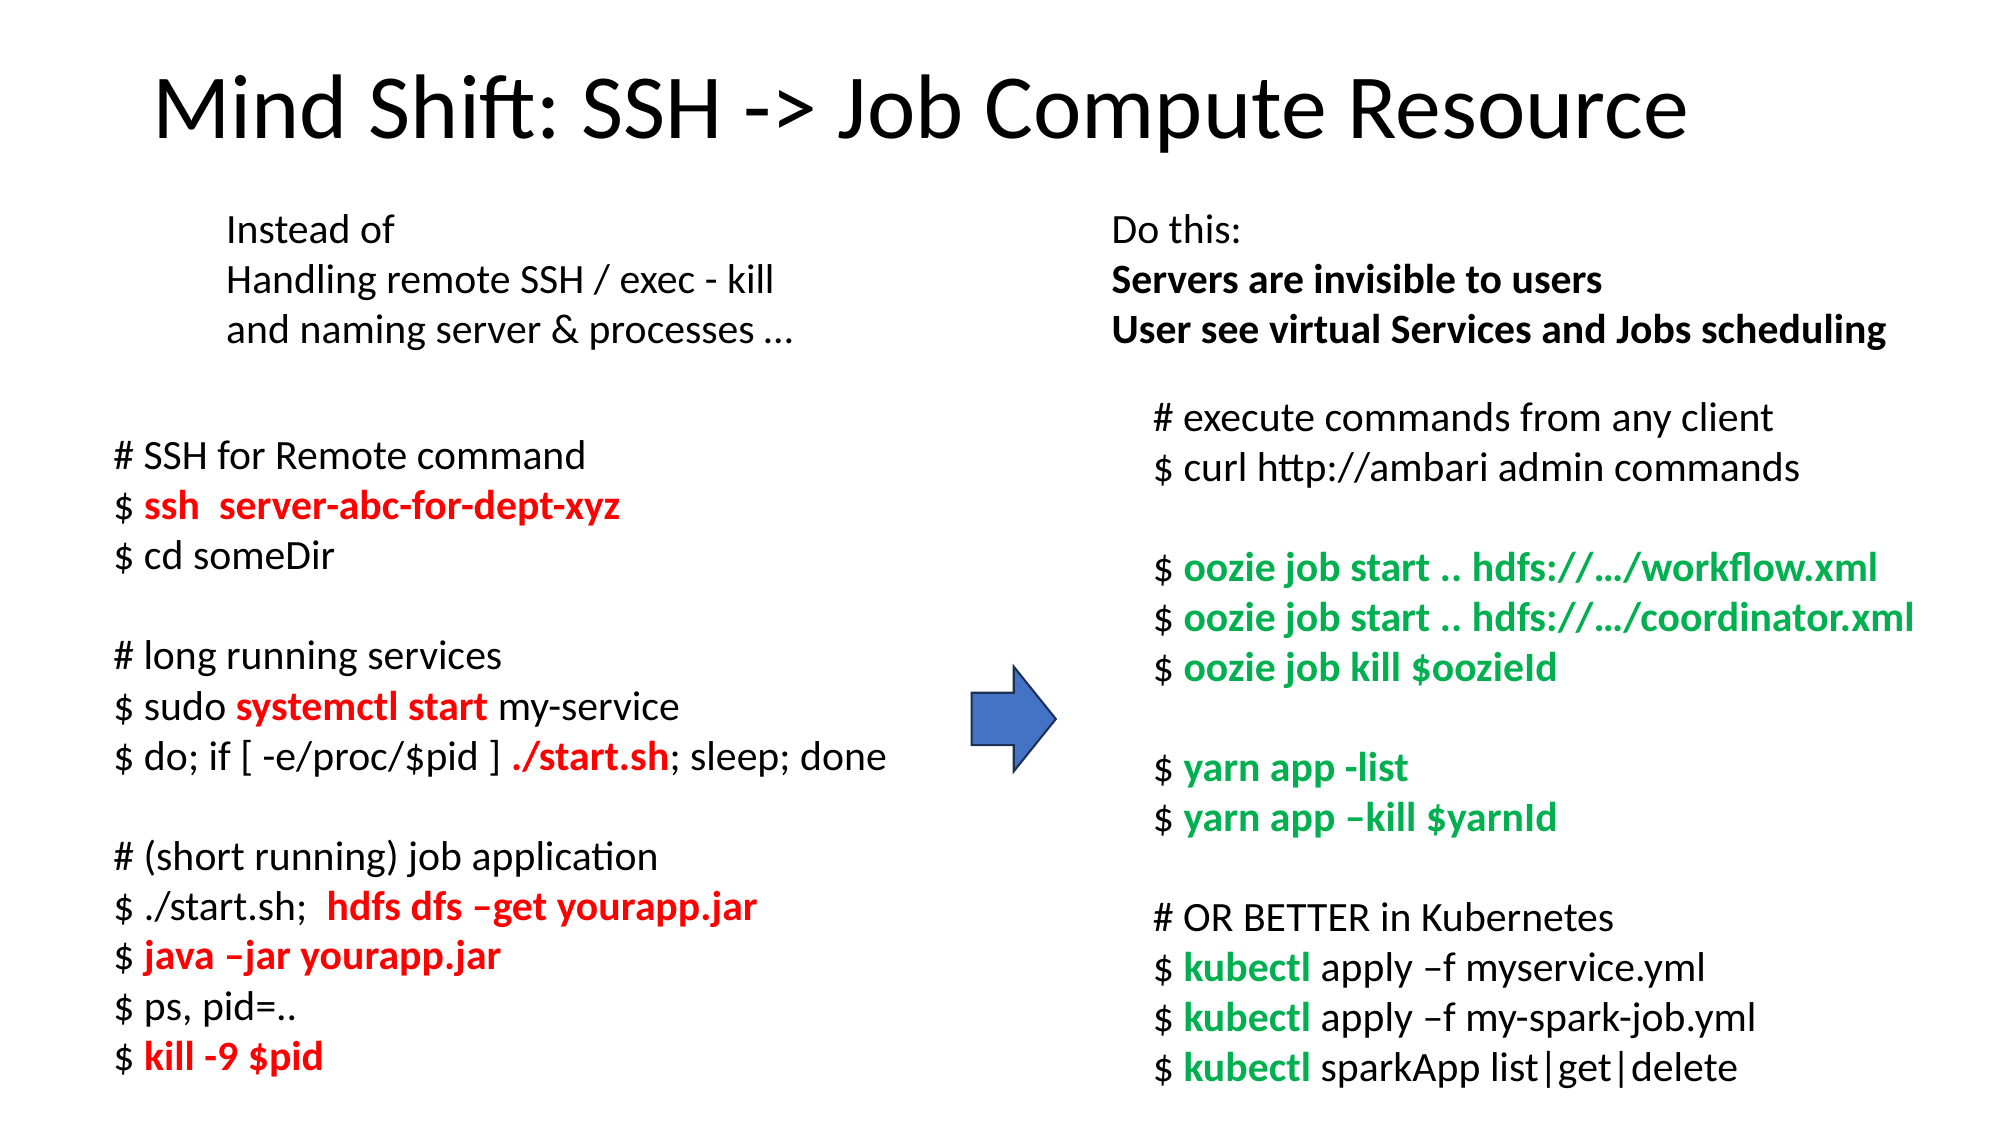

# Mind Shift: SSH -> Job Compute Resource
Instead of
Handling remote SSH / exec - kill
and naming server & processes …
Do this:
Servers are invisible to users
User see virtual Services and Jobs scheduling

# SSH for Remote command
$ ssh  server-abc-for-dept-xyz
$ cd someDir

# long running services
$ sudo systemctl start my-service
$ do; if [ -e/proc/$pid ] ./start.sh; sleep; done

# (short running) job application
$ ./start.sh;  hdfs dfs –get yourapp.jar
$ java –jar yourapp.jar
$ ps, pid=..
$ kill -9 $pid
# execute commands from any client
$ curl http://ambari admin commands

$ oozie job start .. hdfs://…/workflow.xml
$ oozie job start .. hdfs://…/coordinator.xml
$ oozie job kill $oozieId

$ yarn app -list
$ yarn app –kill $yarnId

# OR BETTER in Kubernetes
$ kubectl apply –f myservice.yml
$ kubectl apply –f my-spark-job.yml
$ kubectl sparkApp list|get|delete